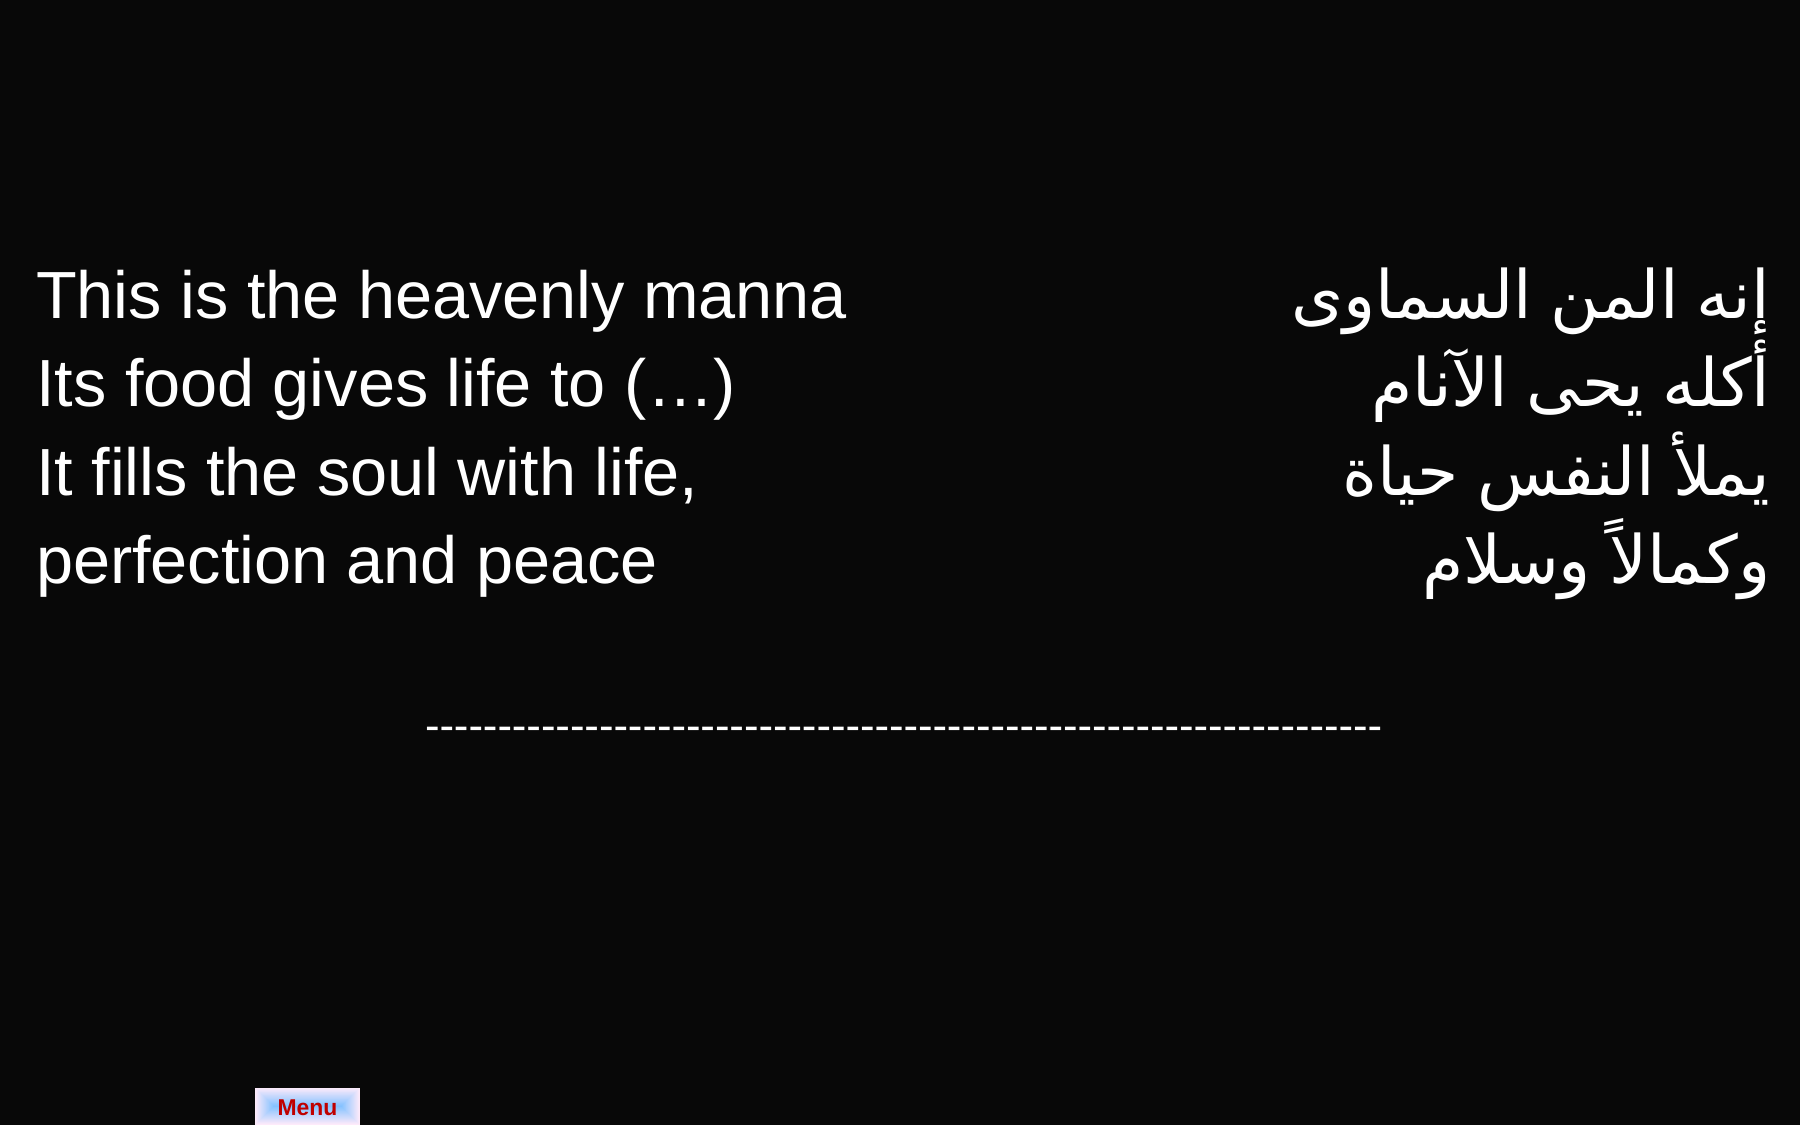

| This is the heavenly manna Its food gives life to (…) It fills the soul with life, perfection and peace | إنه المن السماوى أكله يحى الآنام يملأ النفس حياة وكمالاً وسلام |
| --- | --- |
| ------------------------------------------------------------------ |  |

Menu